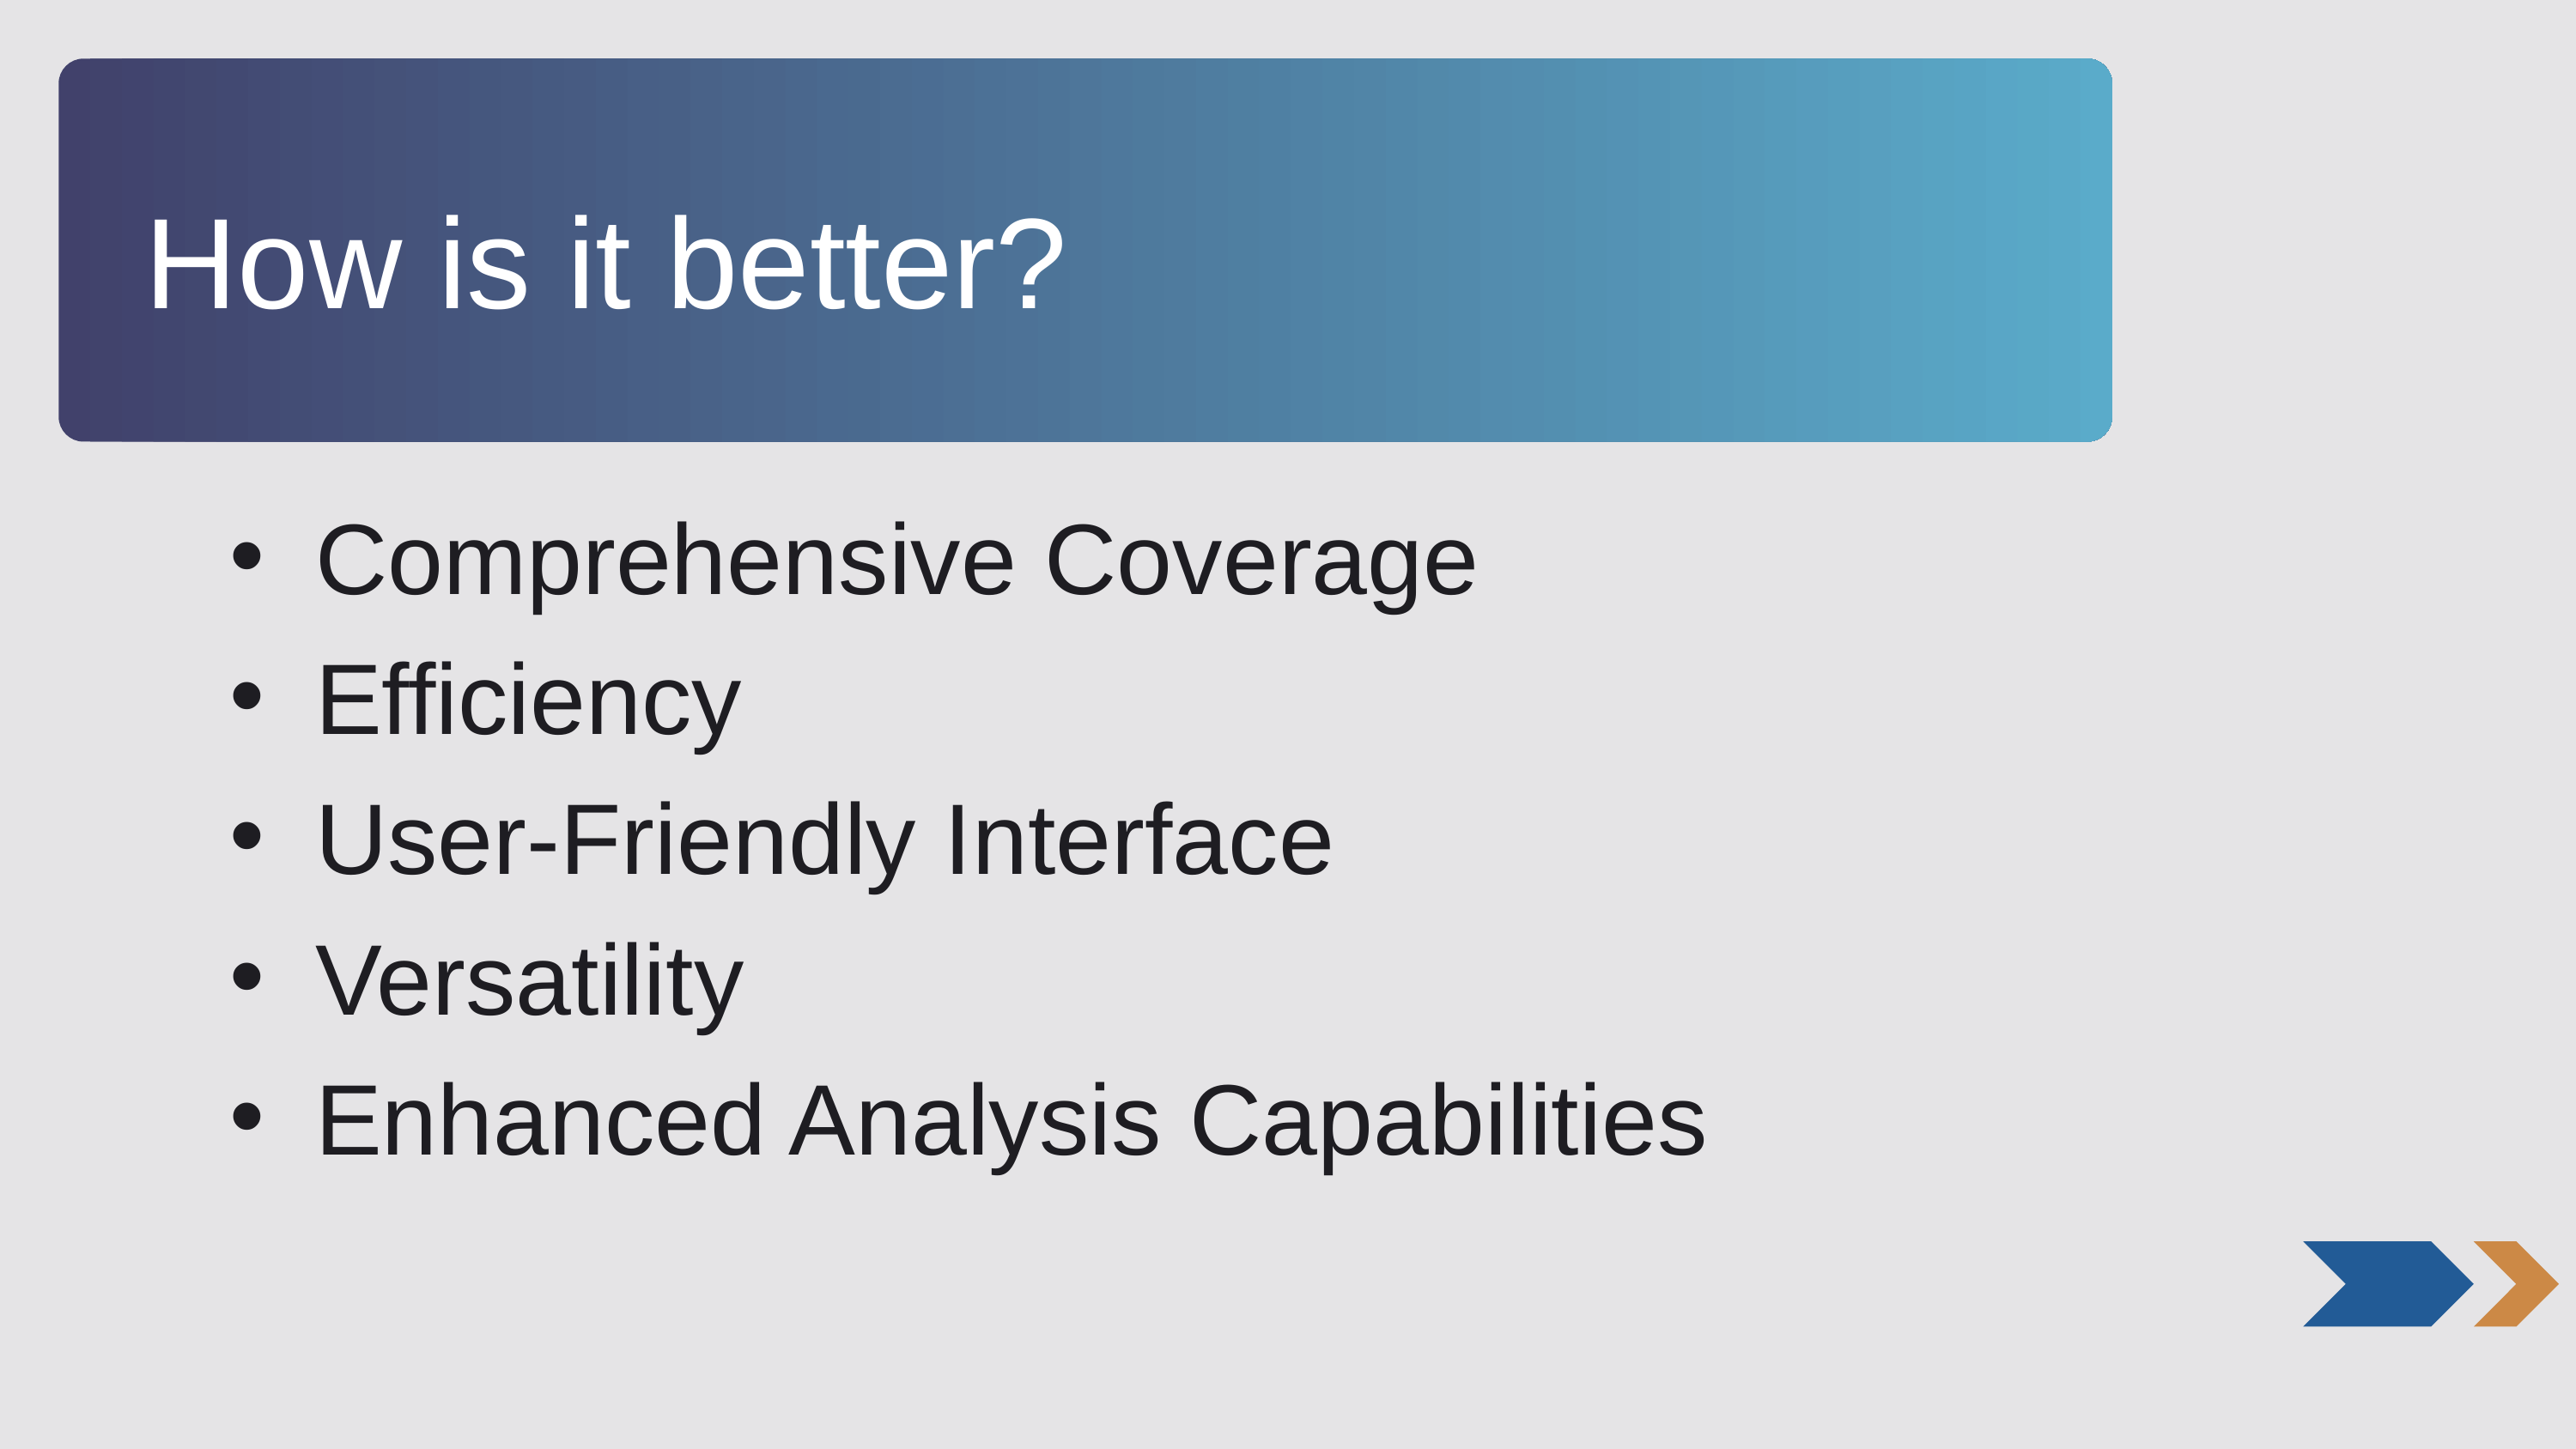

How is it better?
Comprehensive Coverage
Efficiency
User-Friendly Interface
Versatility
Enhanced Analysis Capabilities